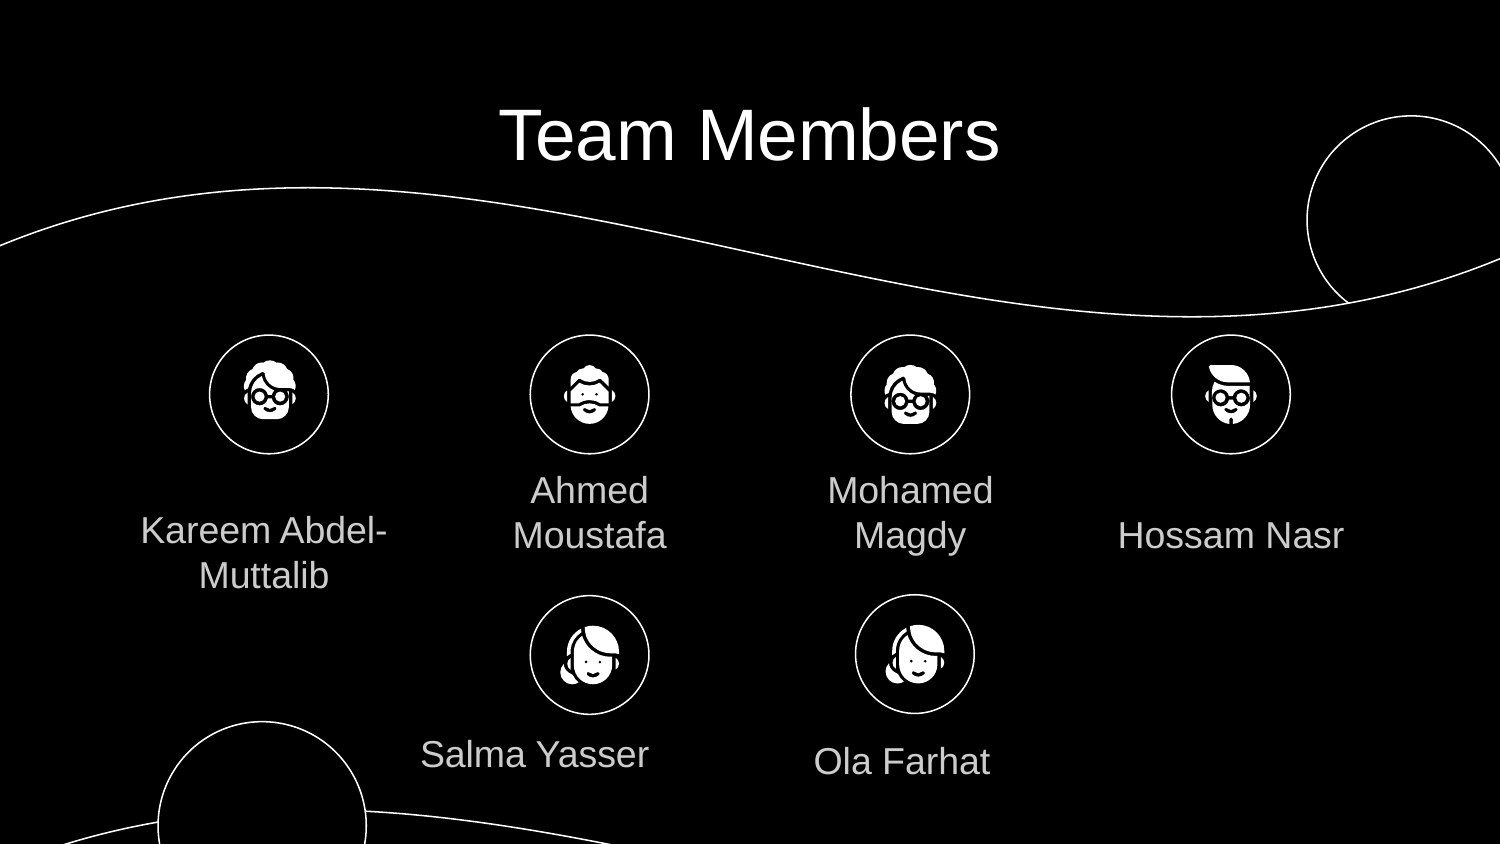

# Team Members

Kareem Abdel-Muttalib
Mohamed Magdy
Hossam Nasr
Ahmed Moustafa

Salma Yasser
Ola Farhat